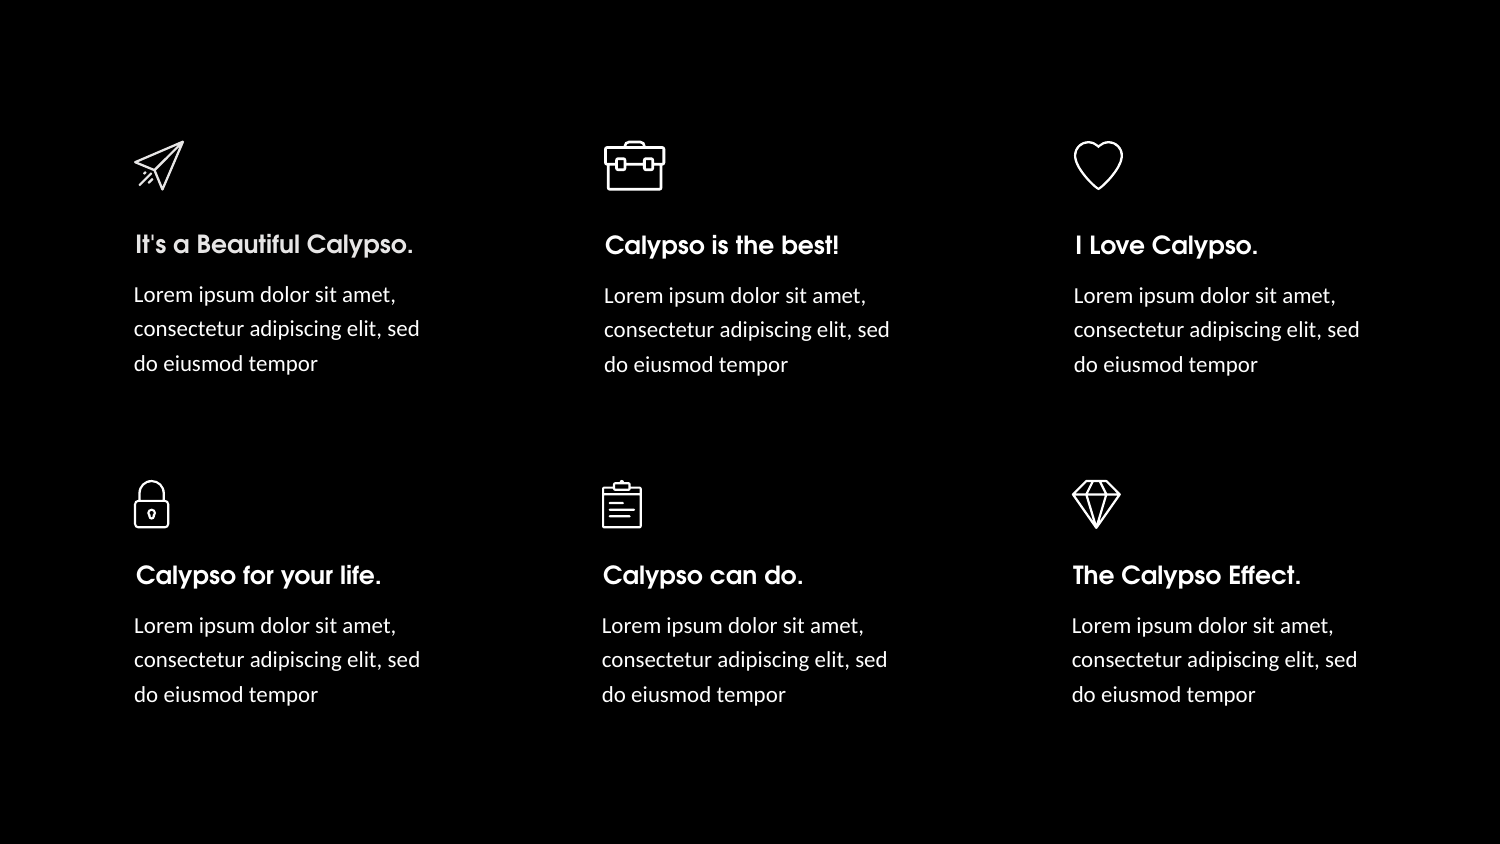

It's a Beautiful Calypso.
Lorem ipsum dolor sit amet, consectetur adipiscing elit, sed do eiusmod tempor
Calypso is the best!
Lorem ipsum dolor sit amet, consectetur adipiscing elit, sed do eiusmod tempor
I Love Calypso.
Lorem ipsum dolor sit amet, consectetur adipiscing elit, sed do eiusmod tempor

Calypso for your life.
Lorem ipsum dolor sit amet, consectetur adipiscing elit, sed do eiusmod tempor
Calypso can do.
Lorem ipsum dolor sit amet, consectetur adipiscing elit, sed do eiusmod tempor
The Calypso Effect.
Lorem ipsum dolor sit amet, consectetur adipiscing elit, sed do eiusmod tempor